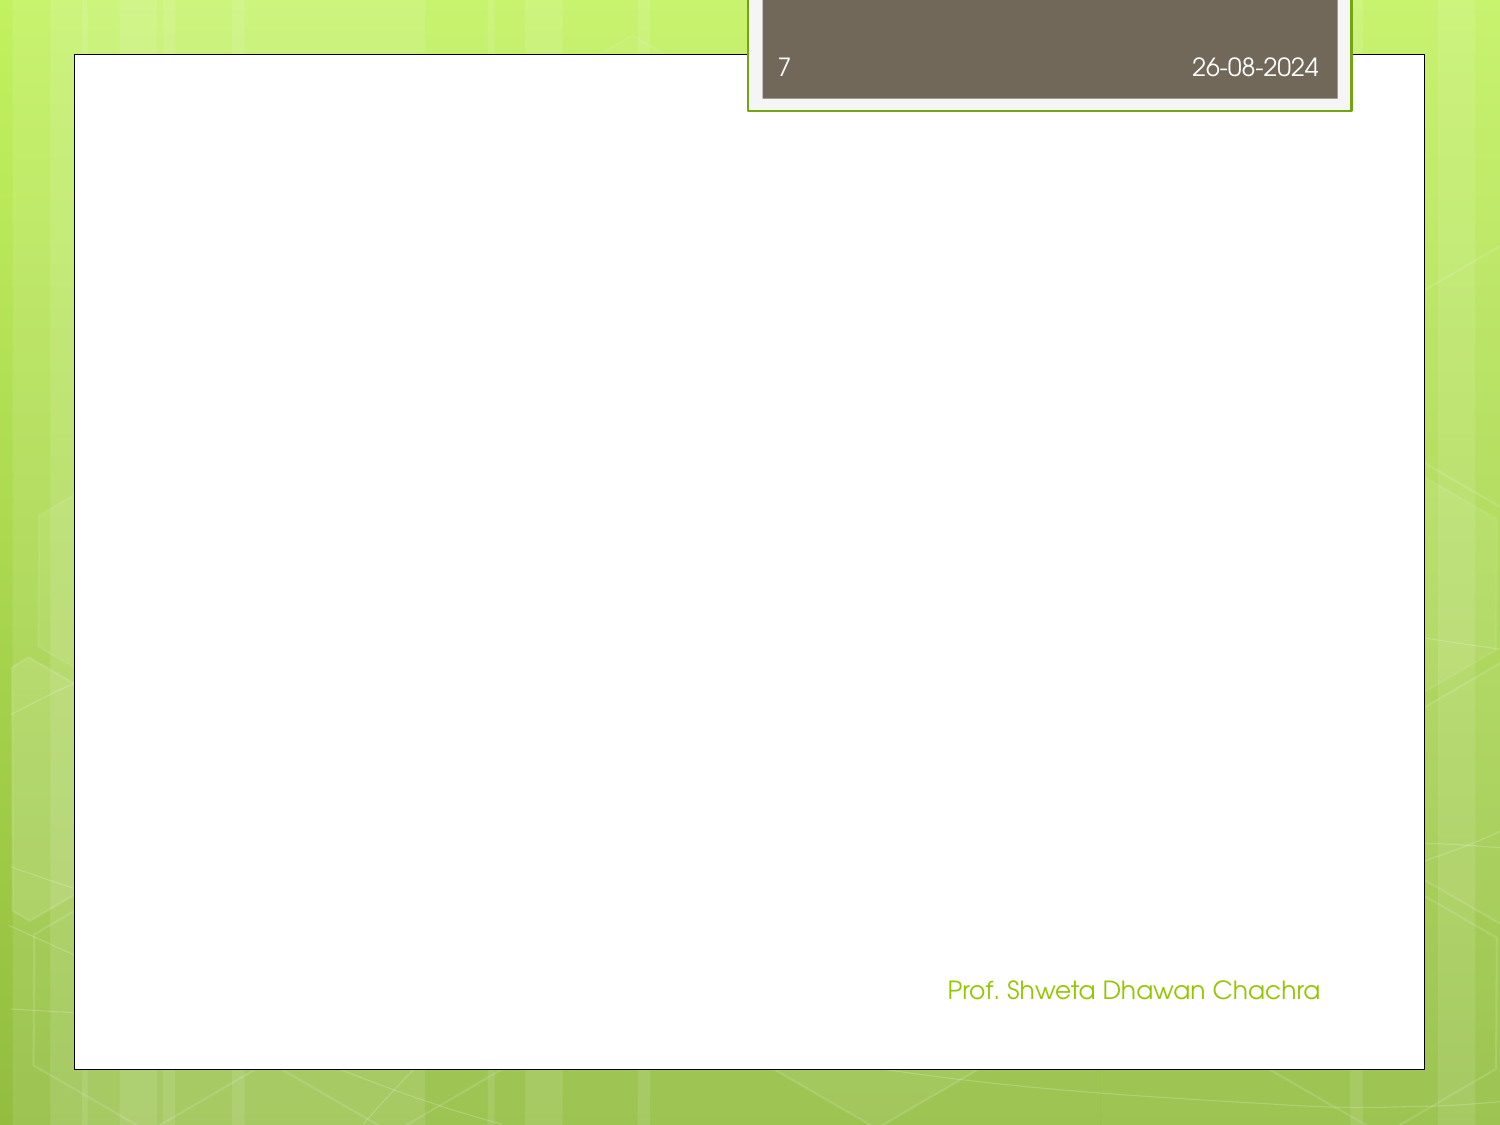

7
26-08-2024
#

Prof. Shweta Dhawan Chachra